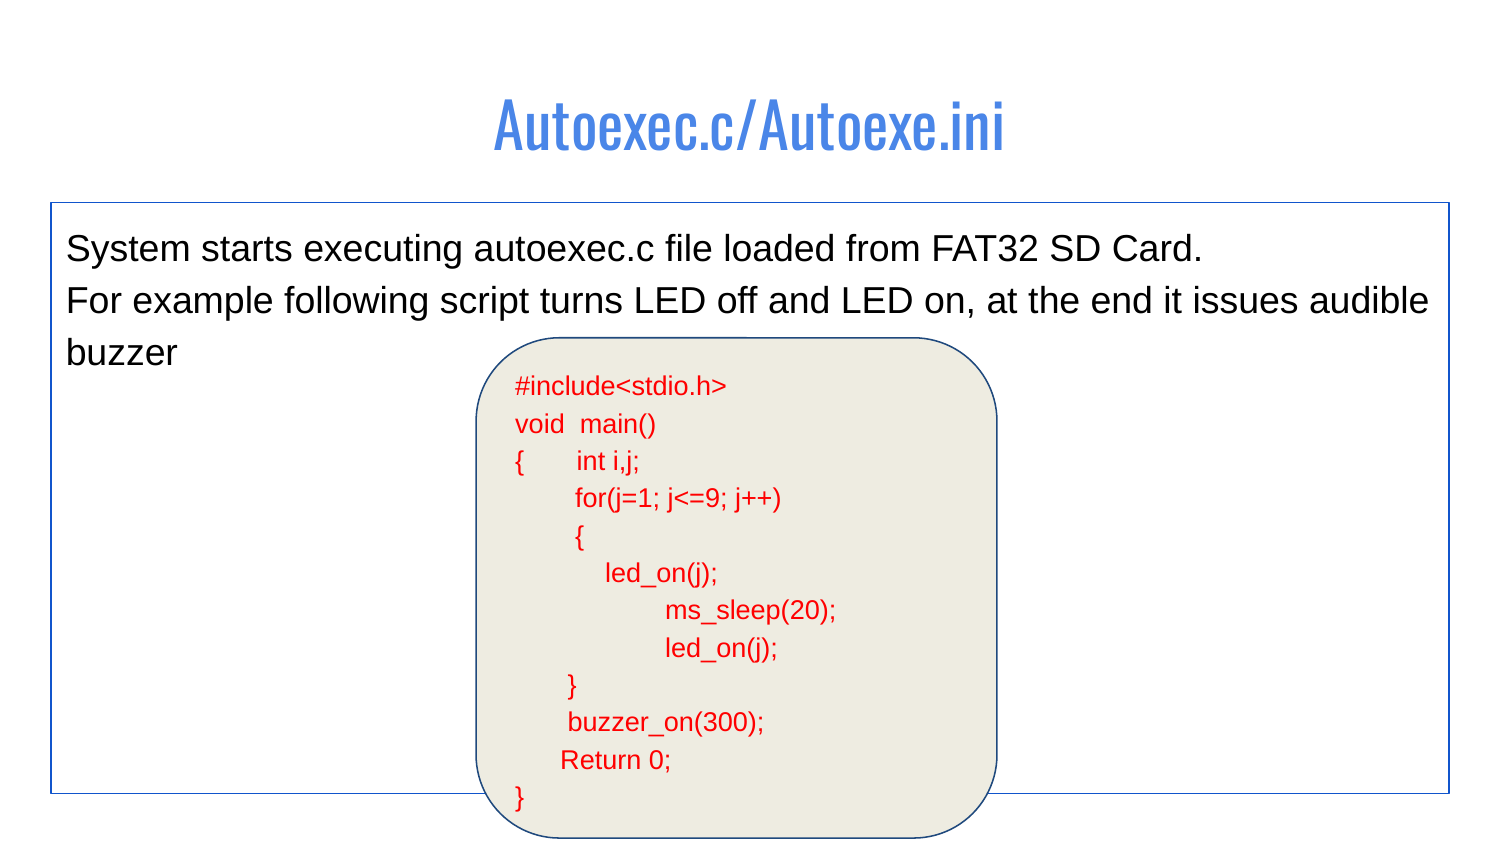

Autoexec.c/Autoexe.ini
System starts executing autoexec.c file loaded from FAT32 SD Card.
For example following script turns LED off and LED on, at the end it issues audible buzzer

#include<stdio.h>
void  main()
{       int i,j;
        for(j=1; j<=9; j++)
        {
            led_on(j);
        	ms_sleep(20);
        	led_on(j);
       }
       buzzer_on(300);
      Return 0;
}